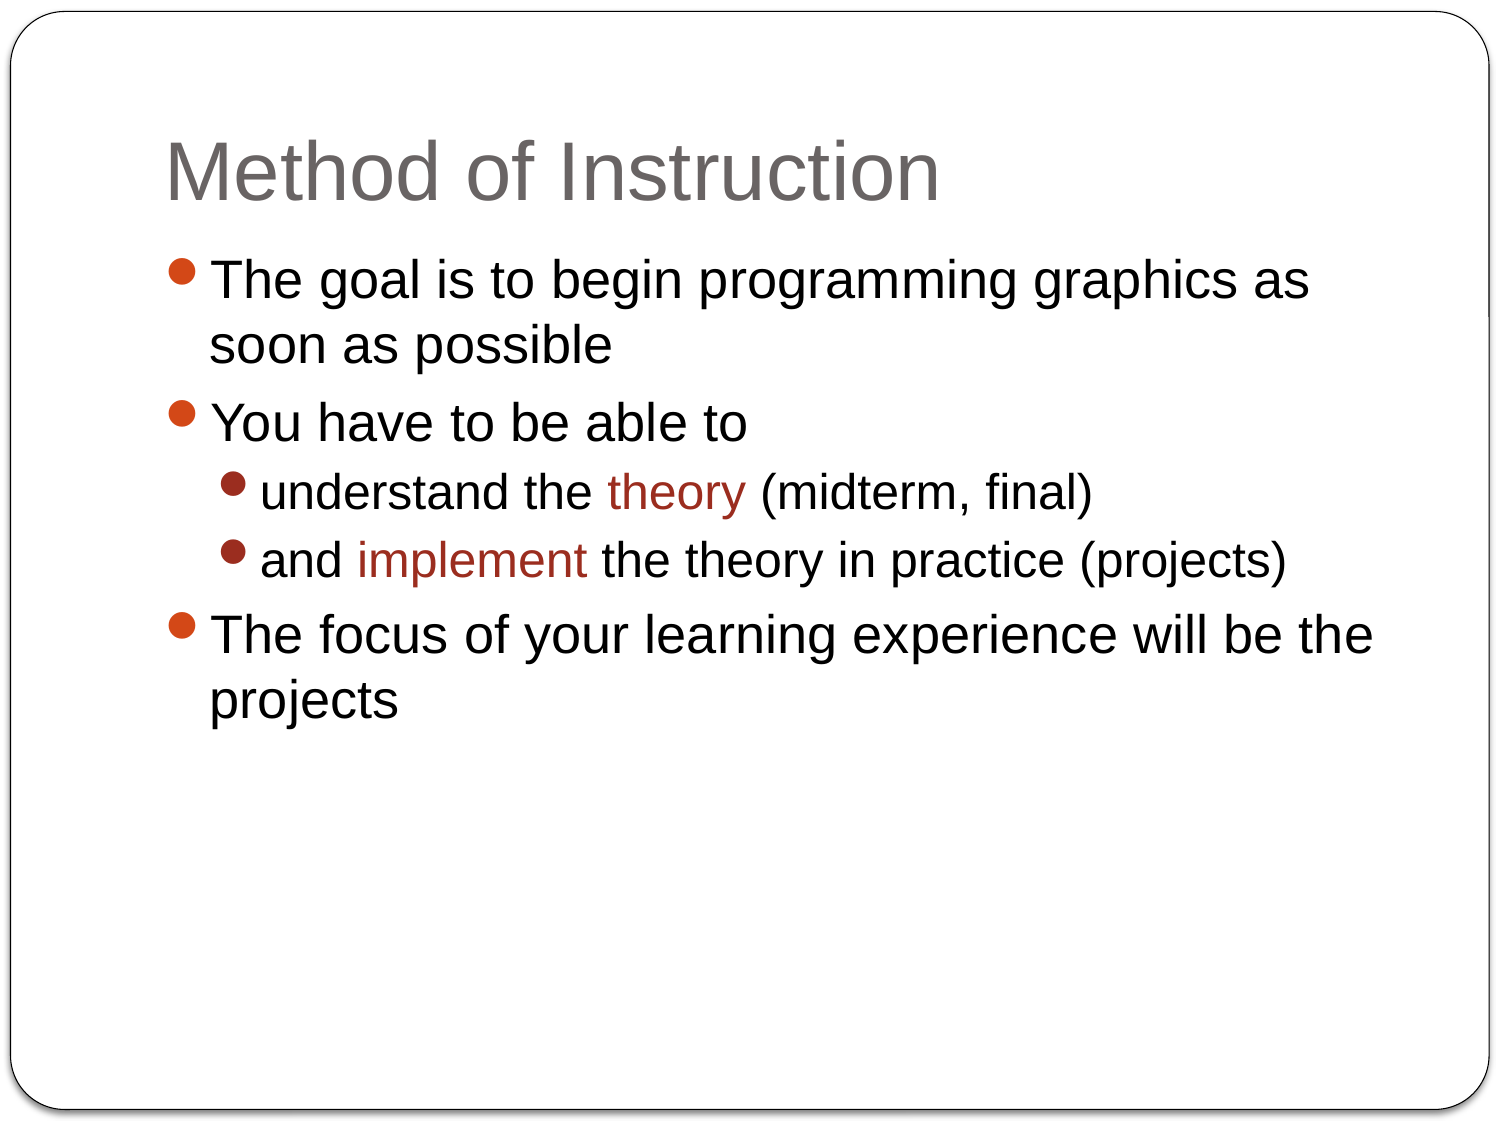

# Method of Instruction
The goal is to begin programming graphics as soon as possible
You have to be able to
understand the theory (midterm, final)
and implement the theory in practice (projects)
The focus of your learning experience will be the projects